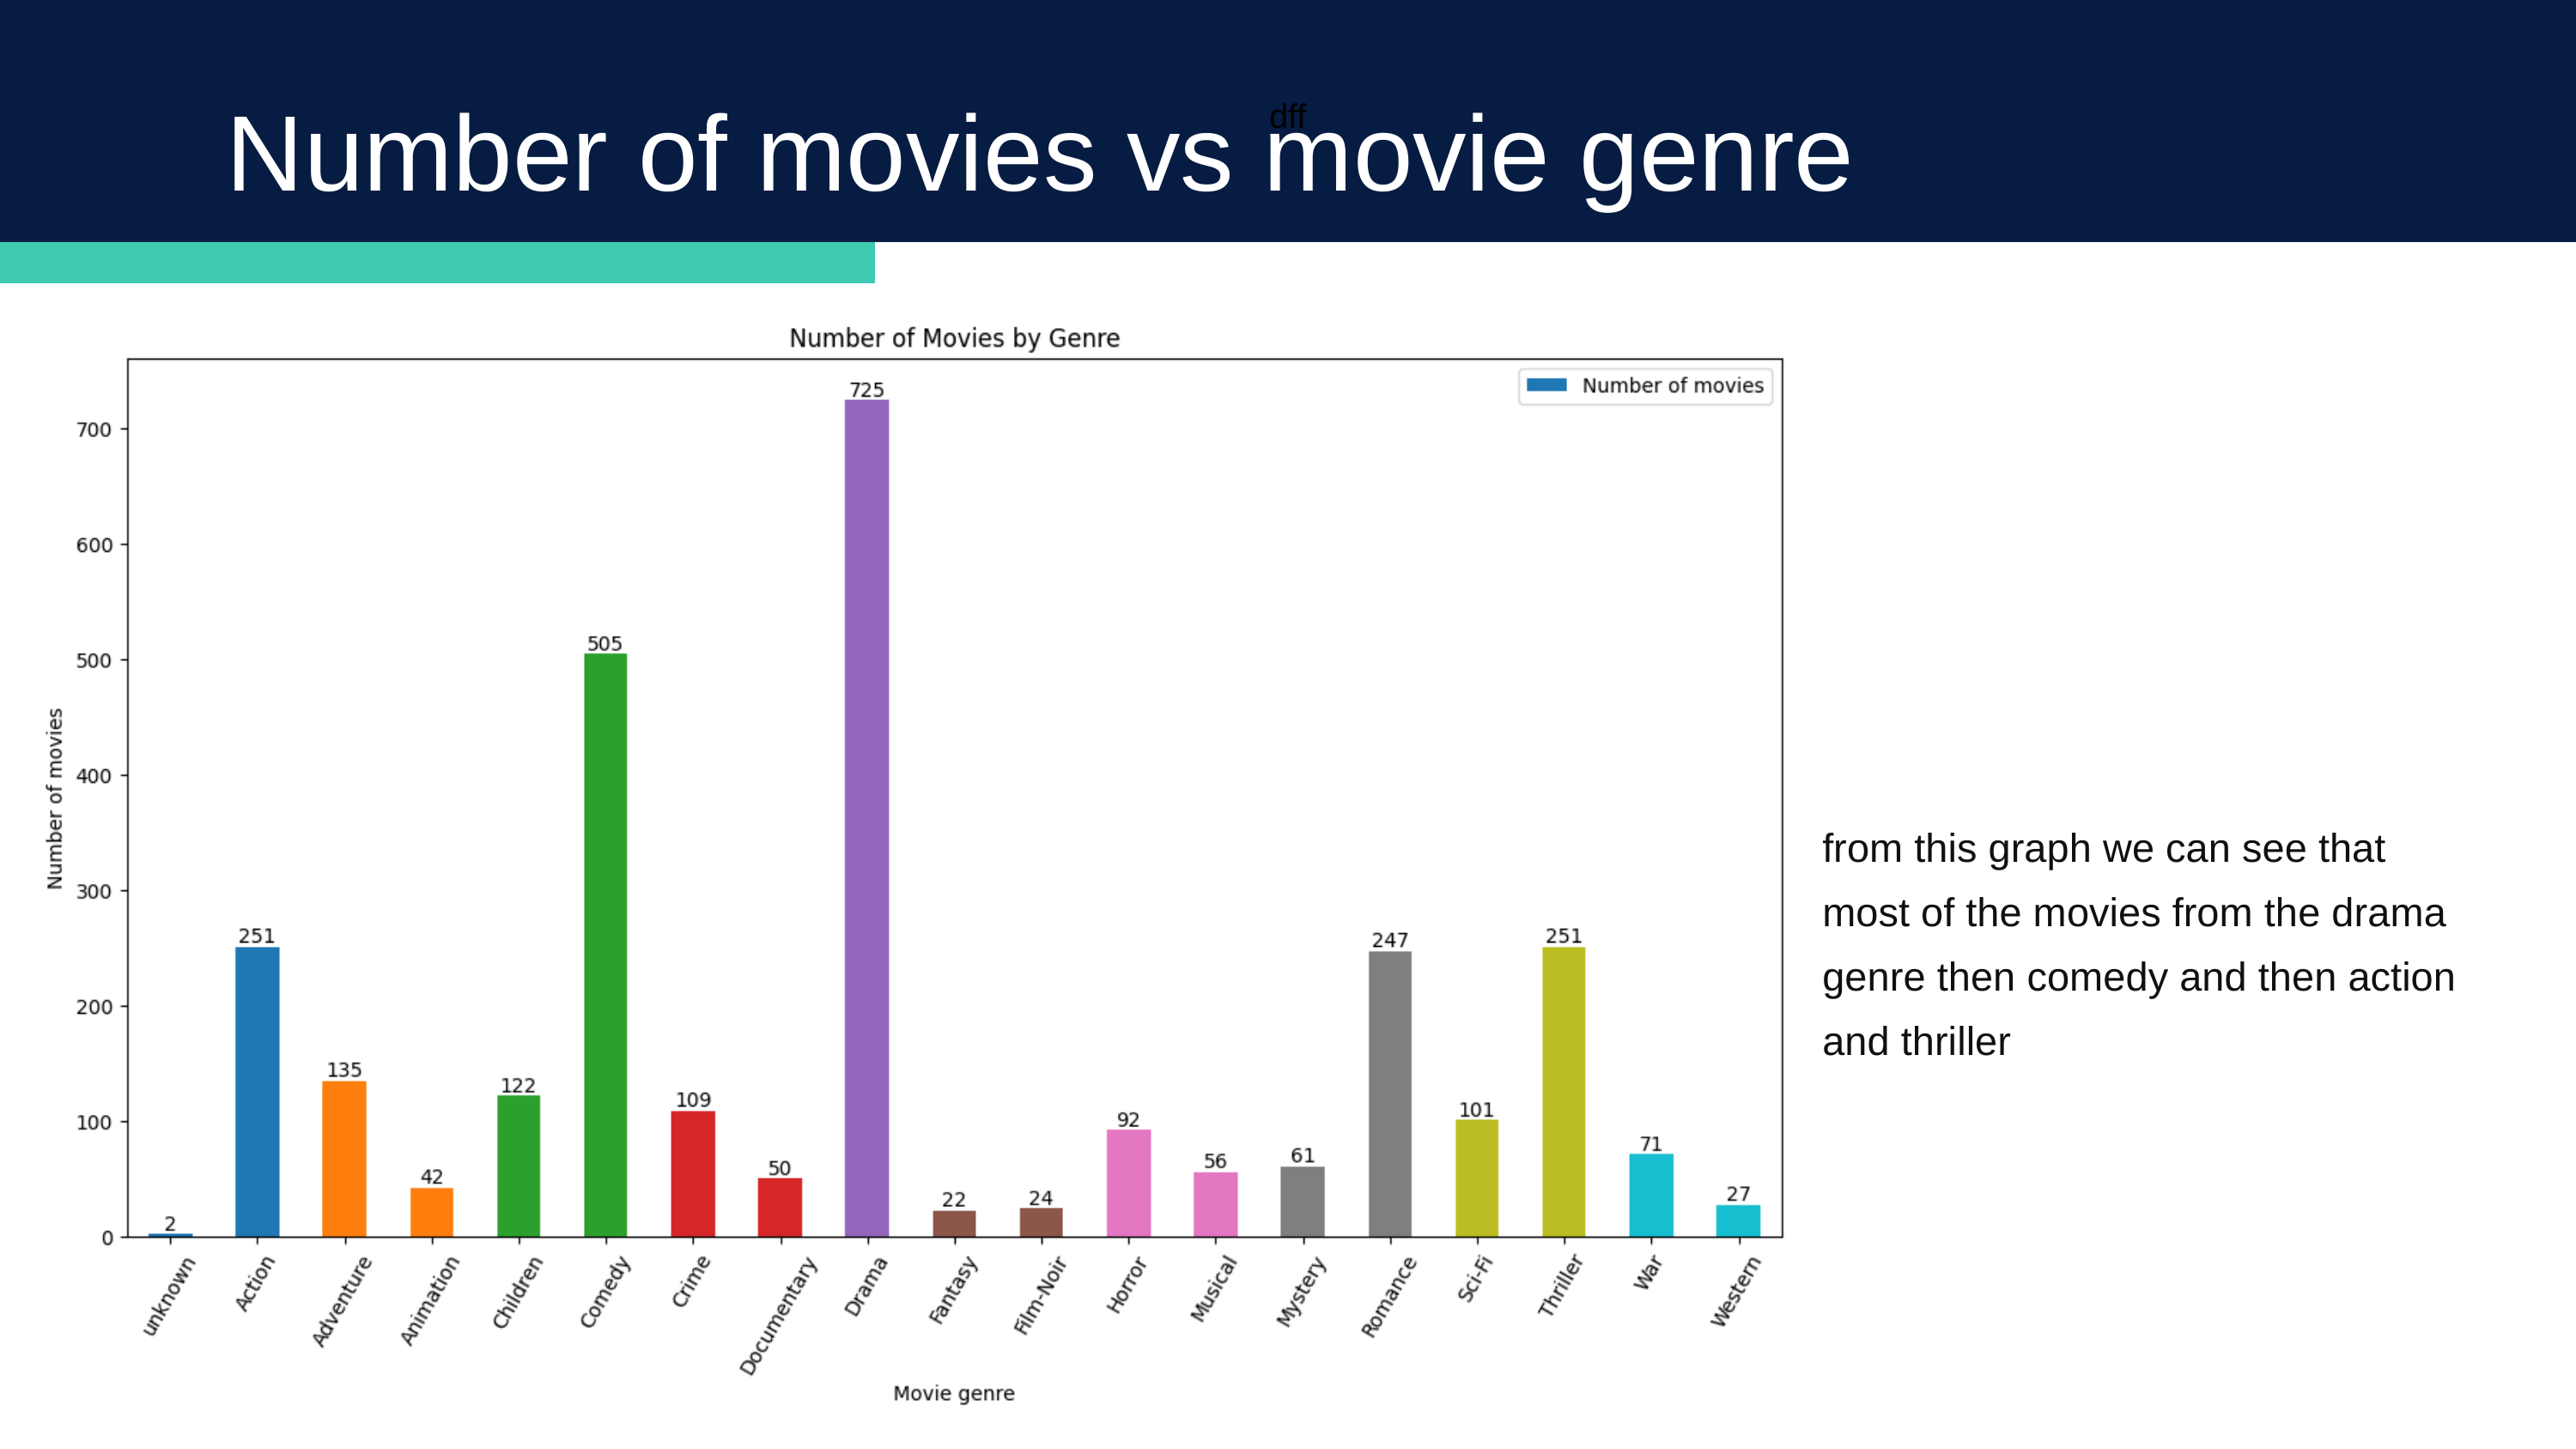

dff
Number of movies vs movie genre

from this graph we can see that most of the movies from the drama genre then comedy and then action and thriller